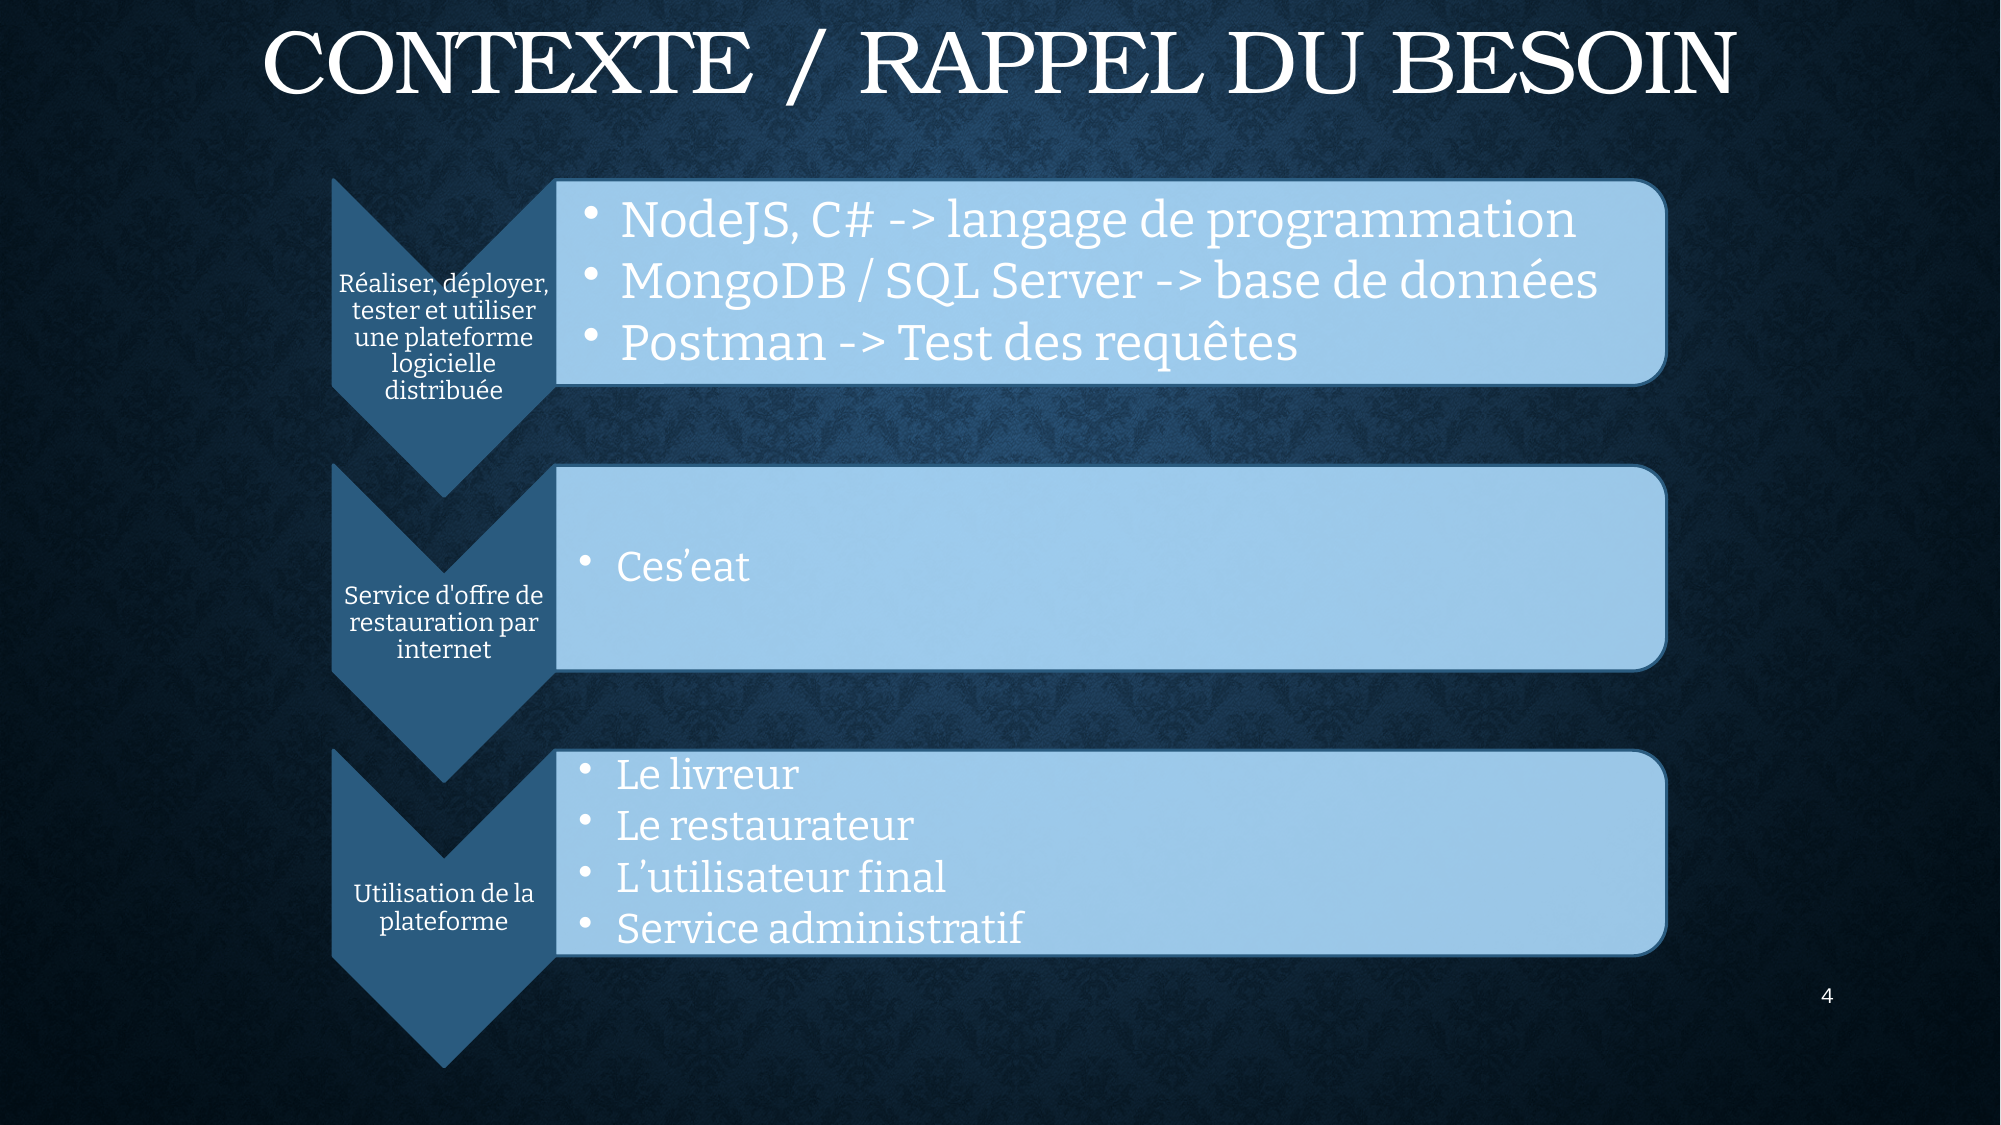

CONTEXTE / RAPPEL DU BESOIN
Réaliser, déployer, tester et utiliser une plateforme logicielle distribuée
NodeJS, C# -> langage de programmation
MongoDB / SQL Server -> base de données
Postman -> Test des requêtes
Service d'offre de restauration par internet
Ces’eat
Utilisation de la plateforme
Le livreur
Le restaurateur
L’utilisateur final
Service administratif
4